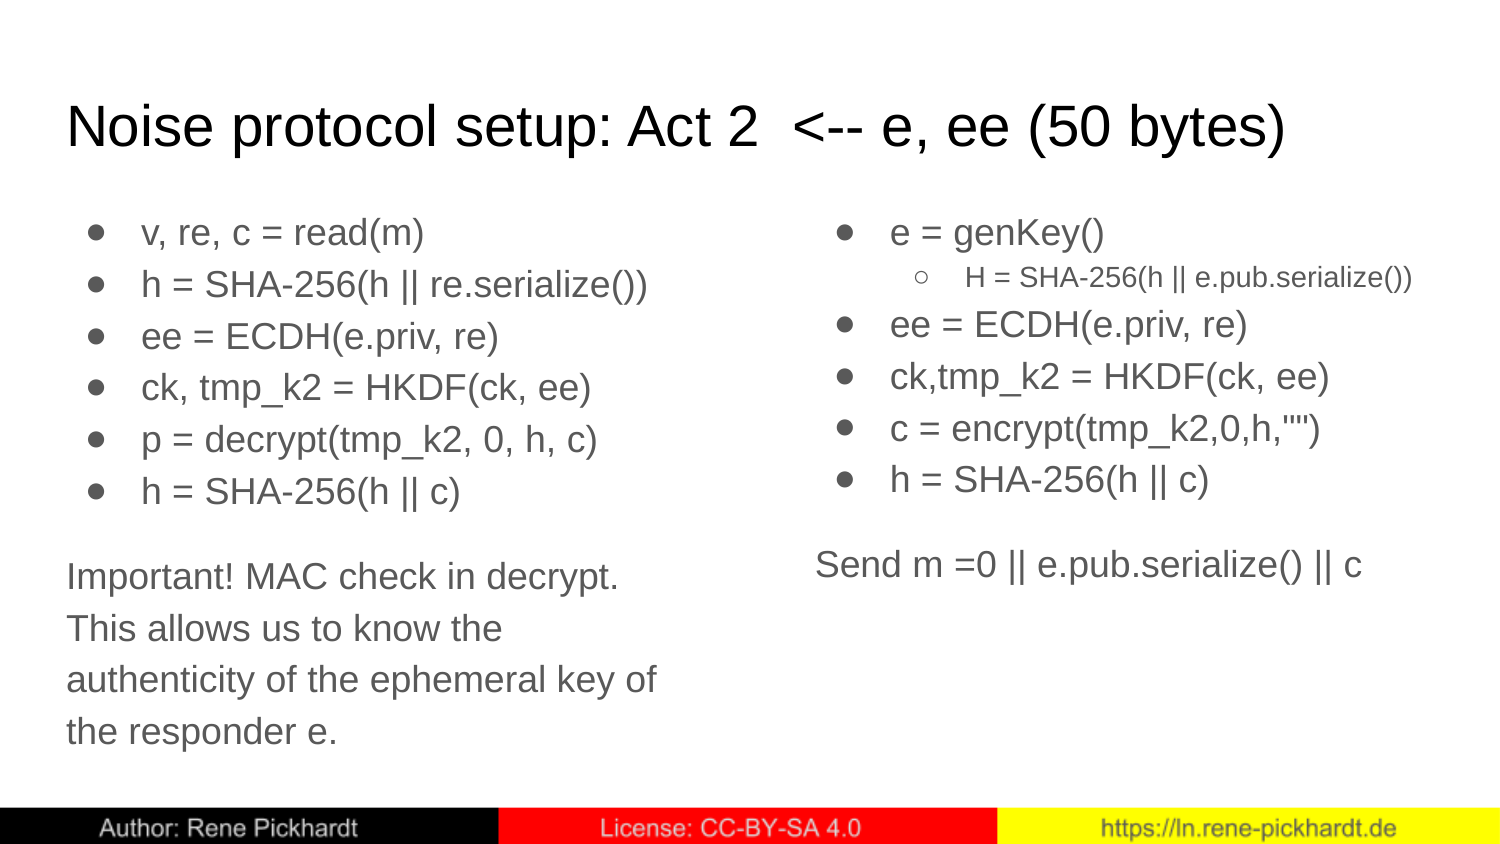

# Noise protocol setup: Act 2  <-- e, ee (50 bytes)
v, re, c = read(m)
h = SHA-256(h || re.serialize())
ee = ECDH(e.priv, re)
ck, tmp_k2 = HKDF(ck, ee)
p = decrypt(tmp_k2, 0, h, c)
h = SHA-256(h || c)
Important! MAC check in decrypt. This allows us to know the authenticity of the ephemeral key of the responder e.

e = genKey()
H = SHA-256(h || e.pub.serialize())
ee = ECDH(e.priv, re)
ck,tmp_k2 = HKDF(ck, ee)
c = encrypt(tmp_k2,0,h,"")
h = SHA-256(h || c)
Send m =0 || e.pub.serialize() || c